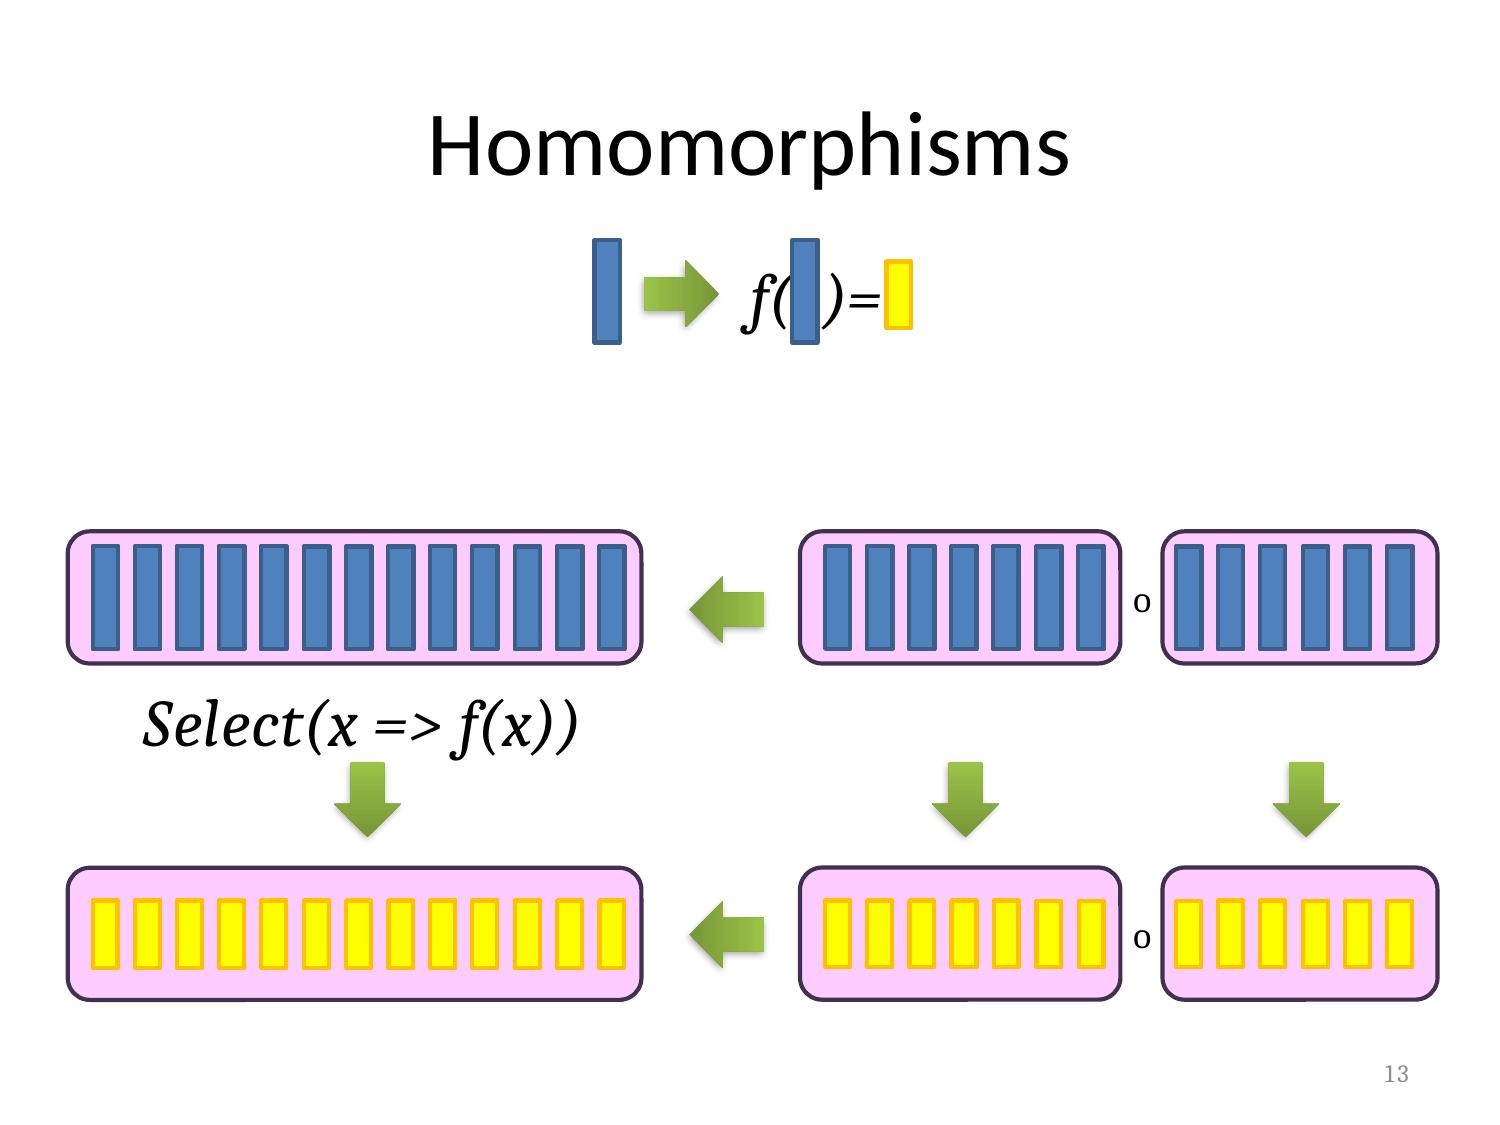

# Homomorphisms

f(  )=

o

Select(x => f(x))

o
13